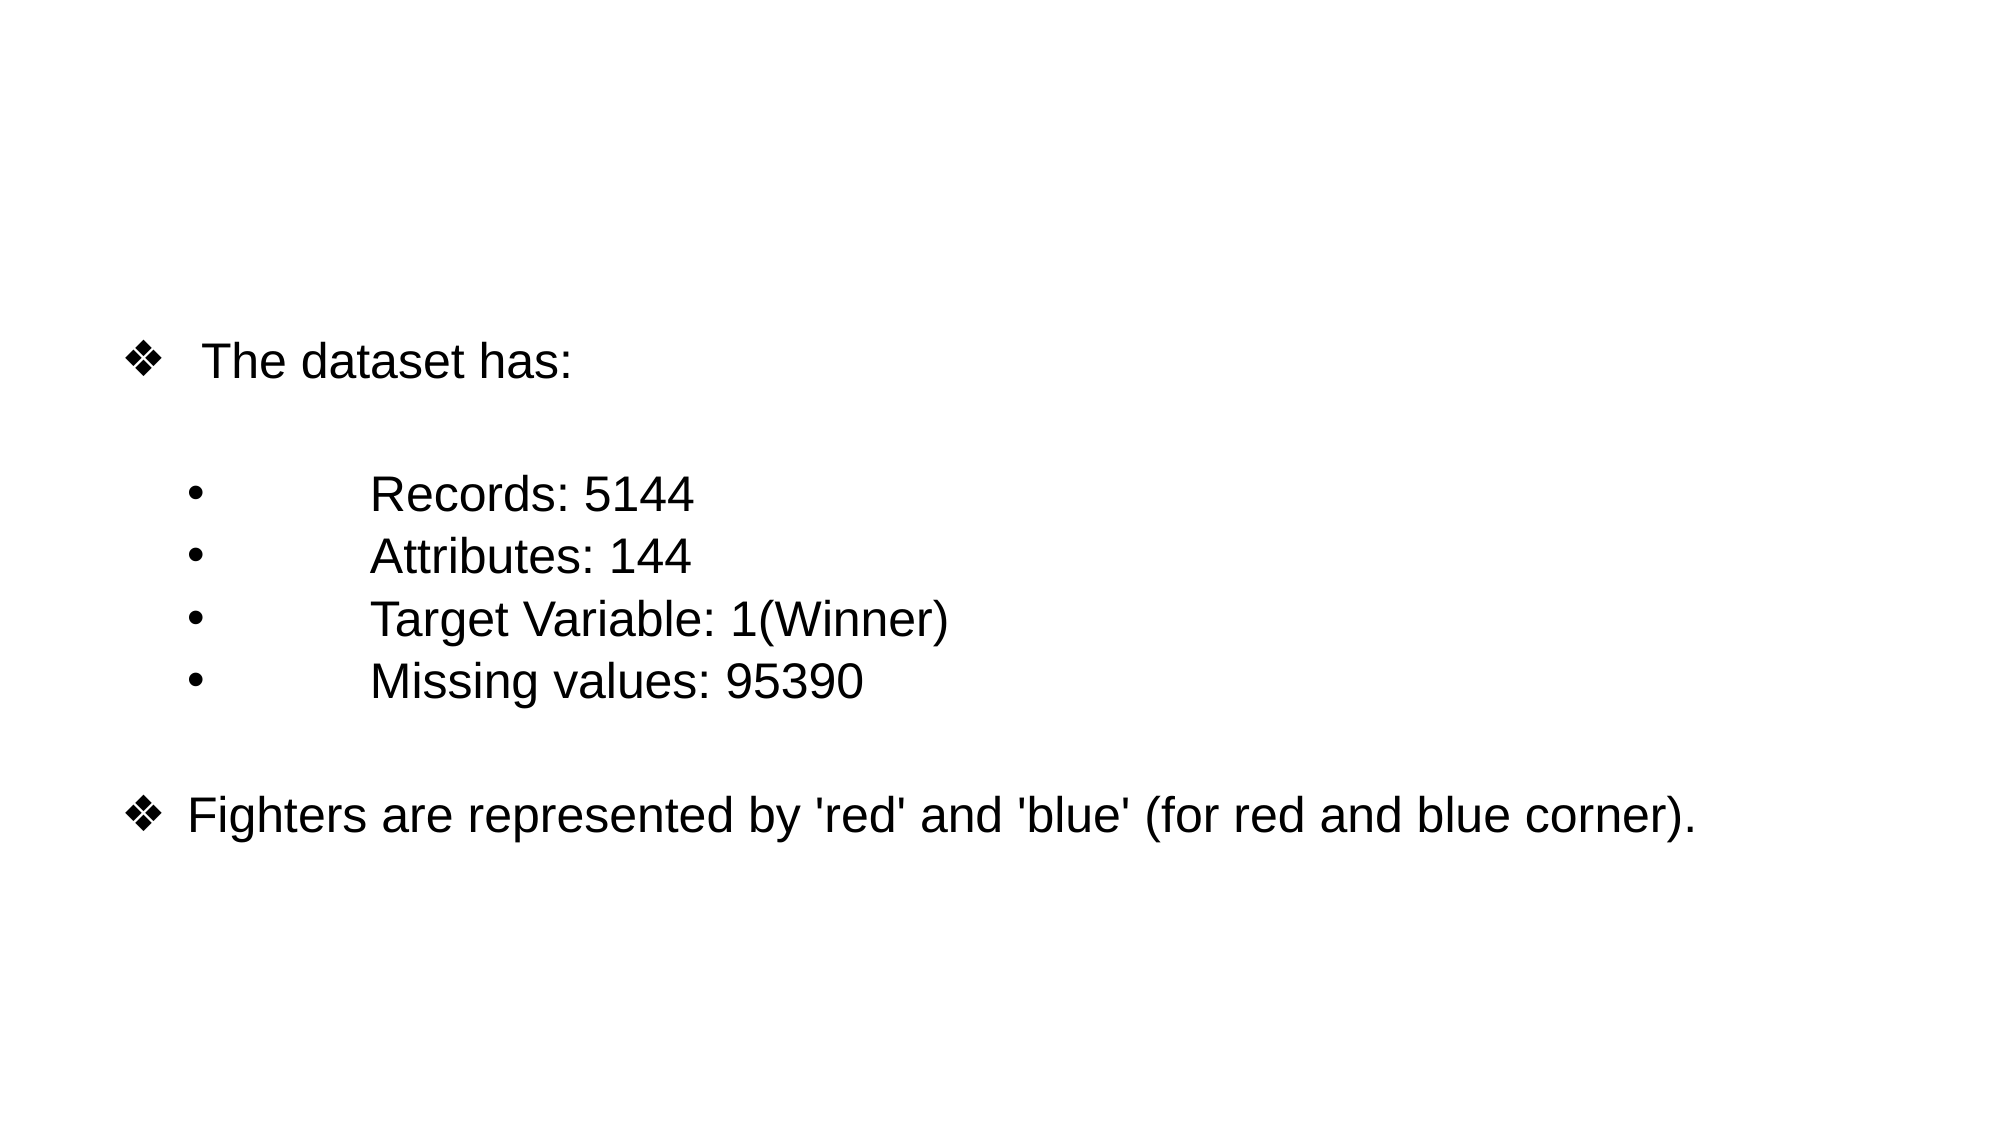

#
 The dataset has:

	Records: 5144
	Attributes: 144
	Target Variable: 1(Winner)
	Missing values: 95390

Fighters are represented by 'red' and 'blue' (for red and blue corner).